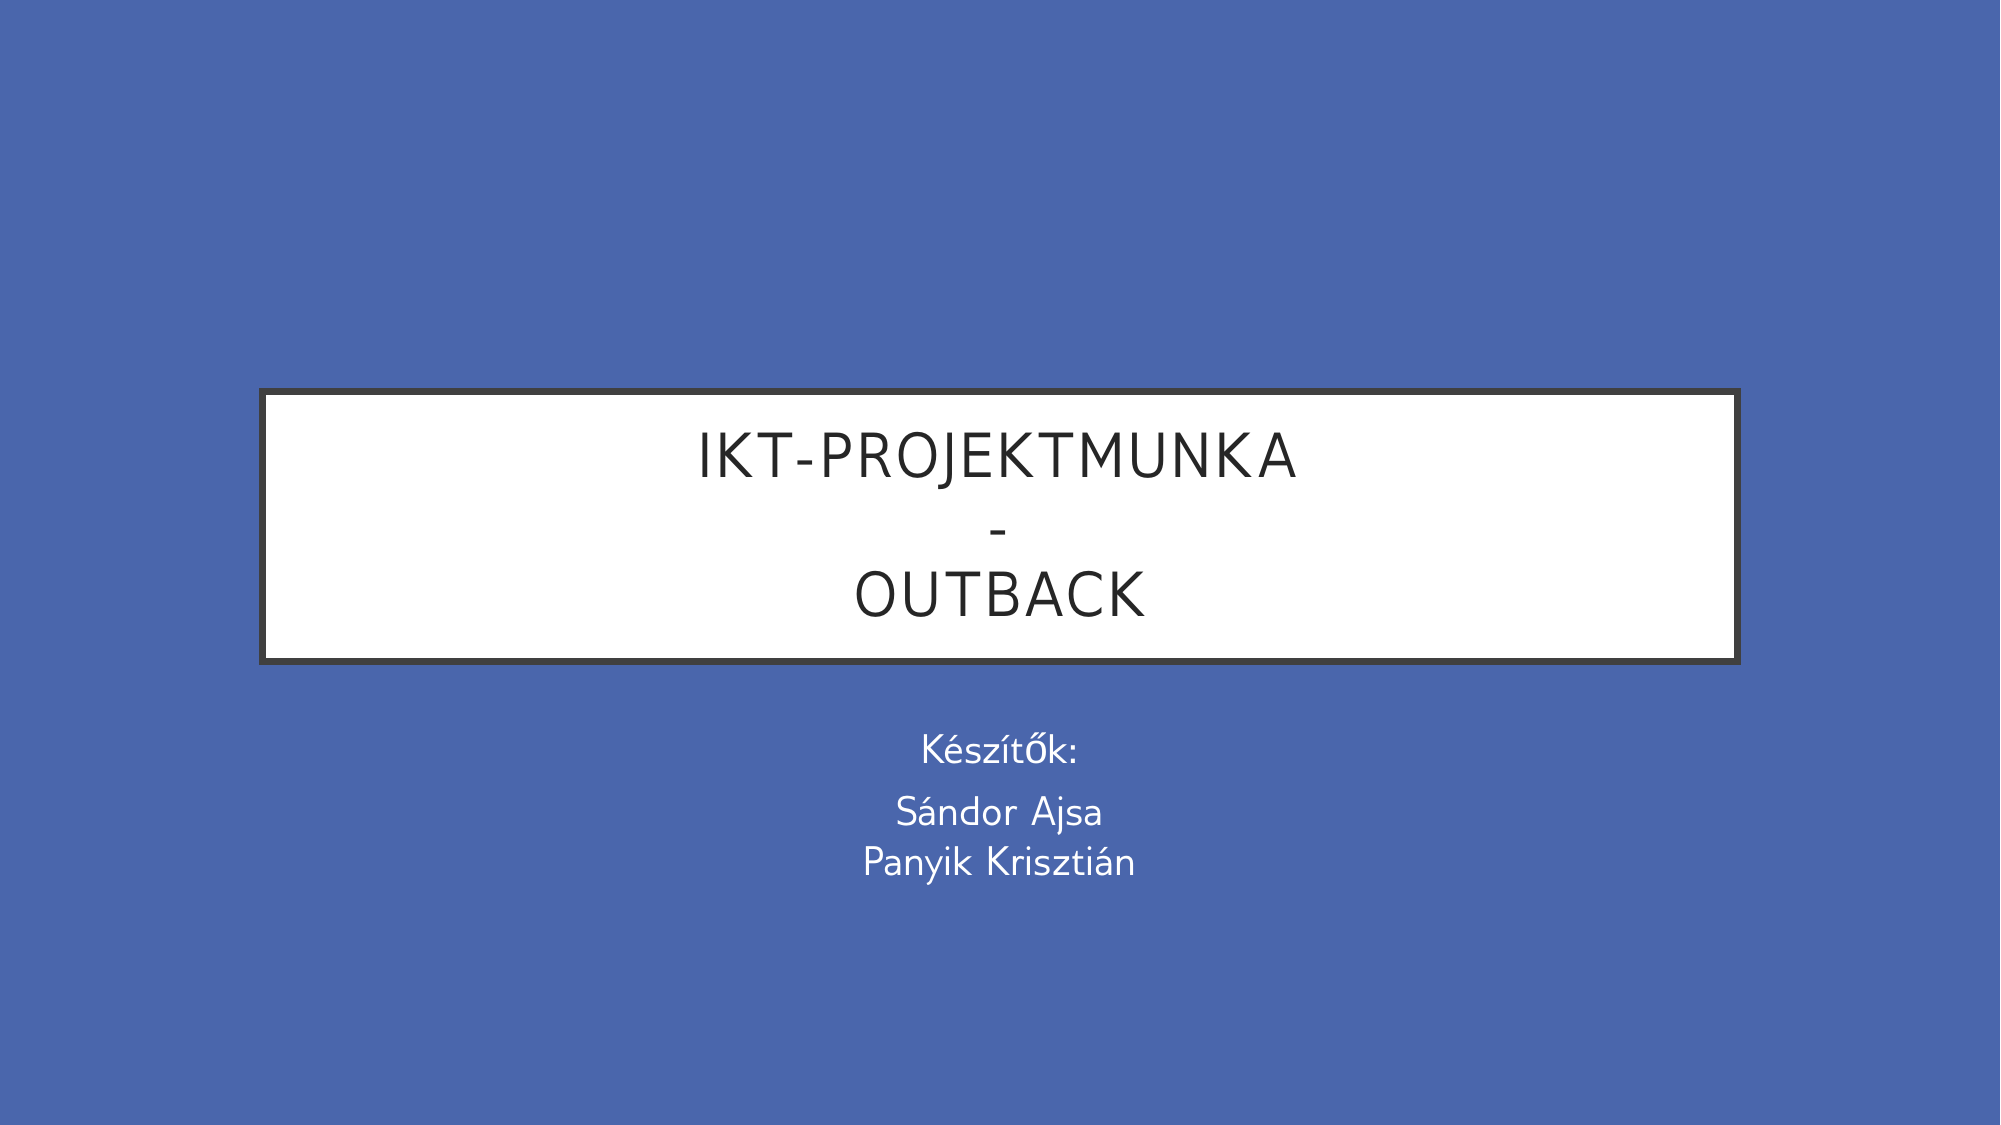

# IKT-projektmunka - Outback
Készítők:
Sándor Ajsa
Panyik Krisztián